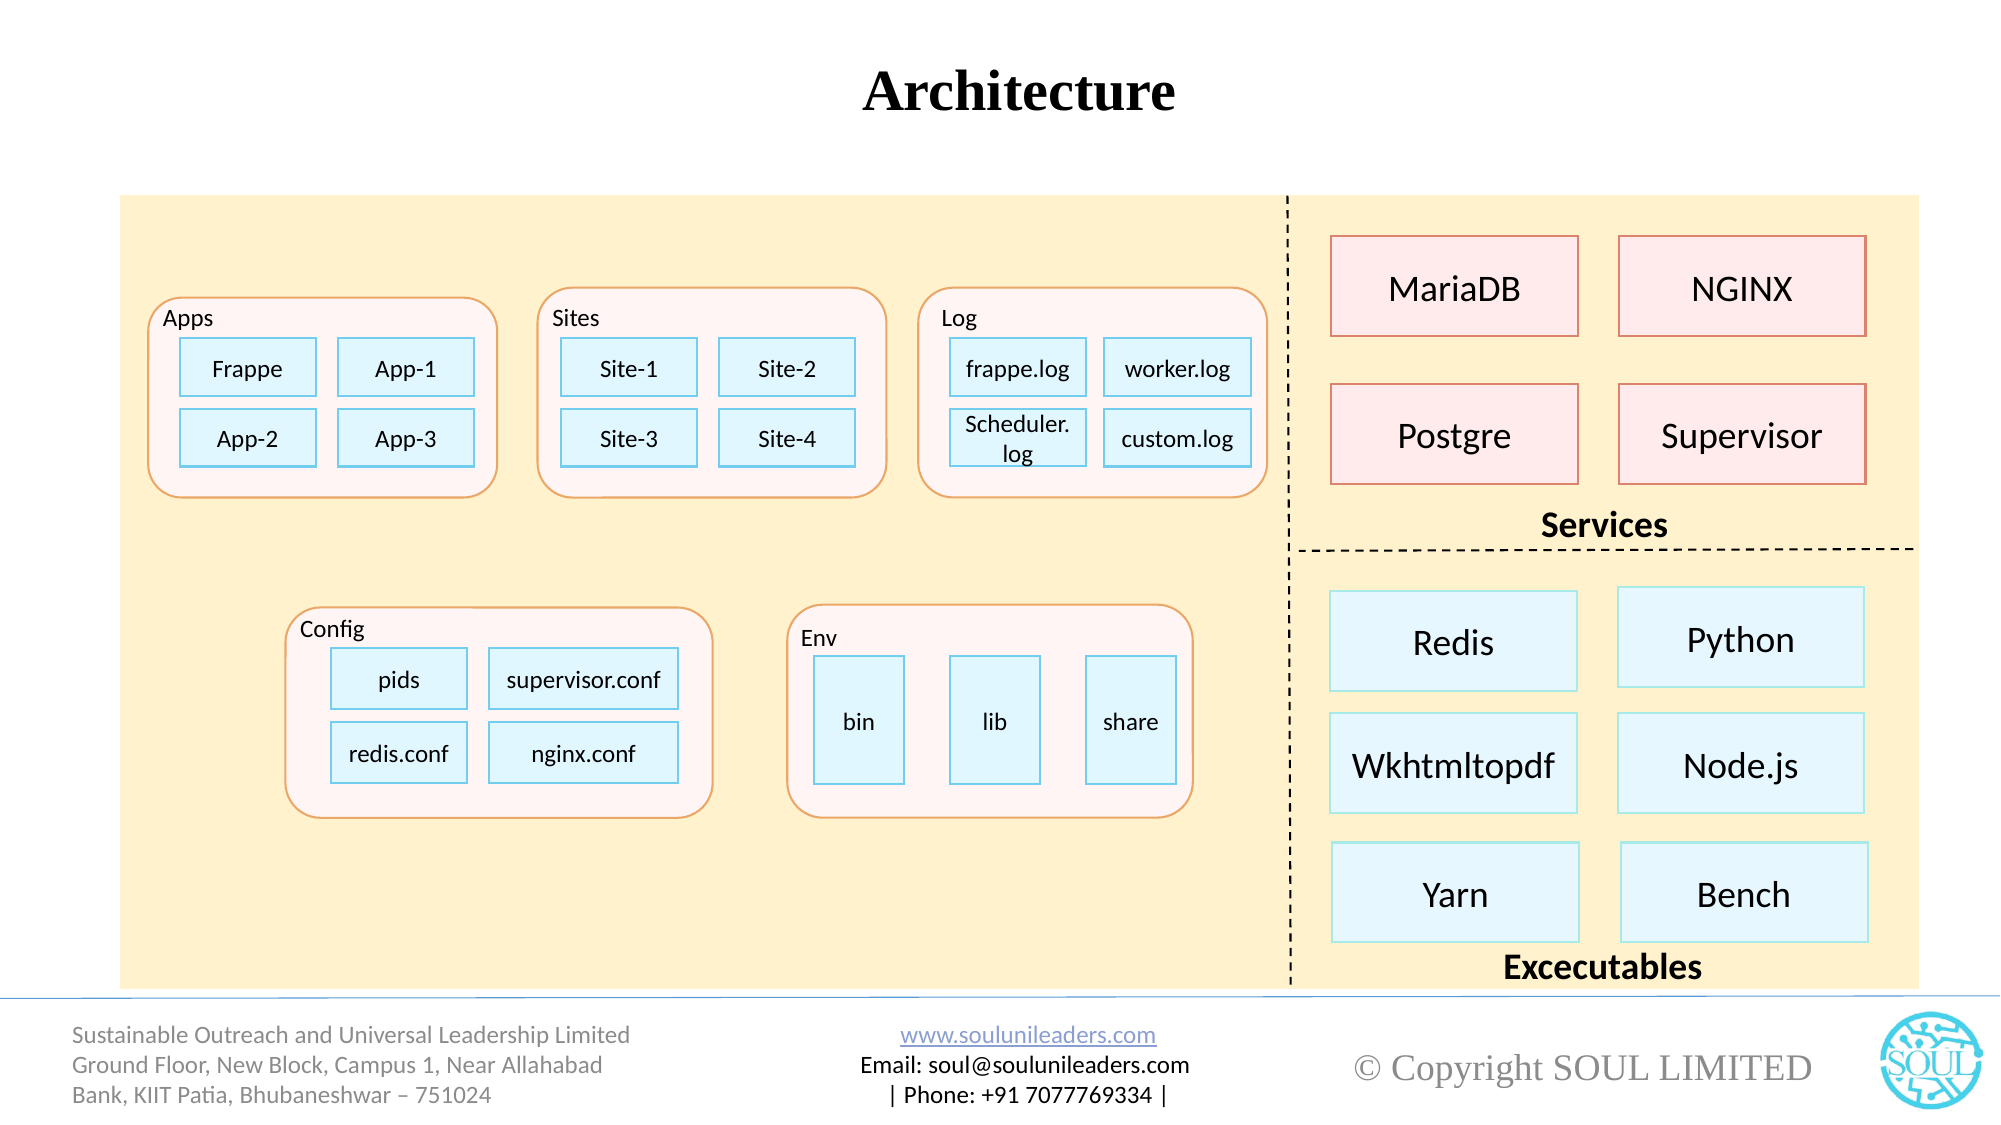

Architecture

MariaDB
NGINX

Sites
Site-1
Site-2
Site-3
Site-4

Log
frappe.log
worker.log
custom.log
Apps

Frappe
App-1
App-2
App-3
scheduler.log
Postgre
Supervisor
Services
Python
Redis
Config

pids
supervisor.conf
redis.conf
nginx.conf

Env
bin
lib
share
Wkhtmltopdf
Node.js
Yarn
Bench
Excecutables
Scheduler.log
www.soulunileaders.com
Email: soul@soulunileaders.com
| Phone: +91 7077769334 |